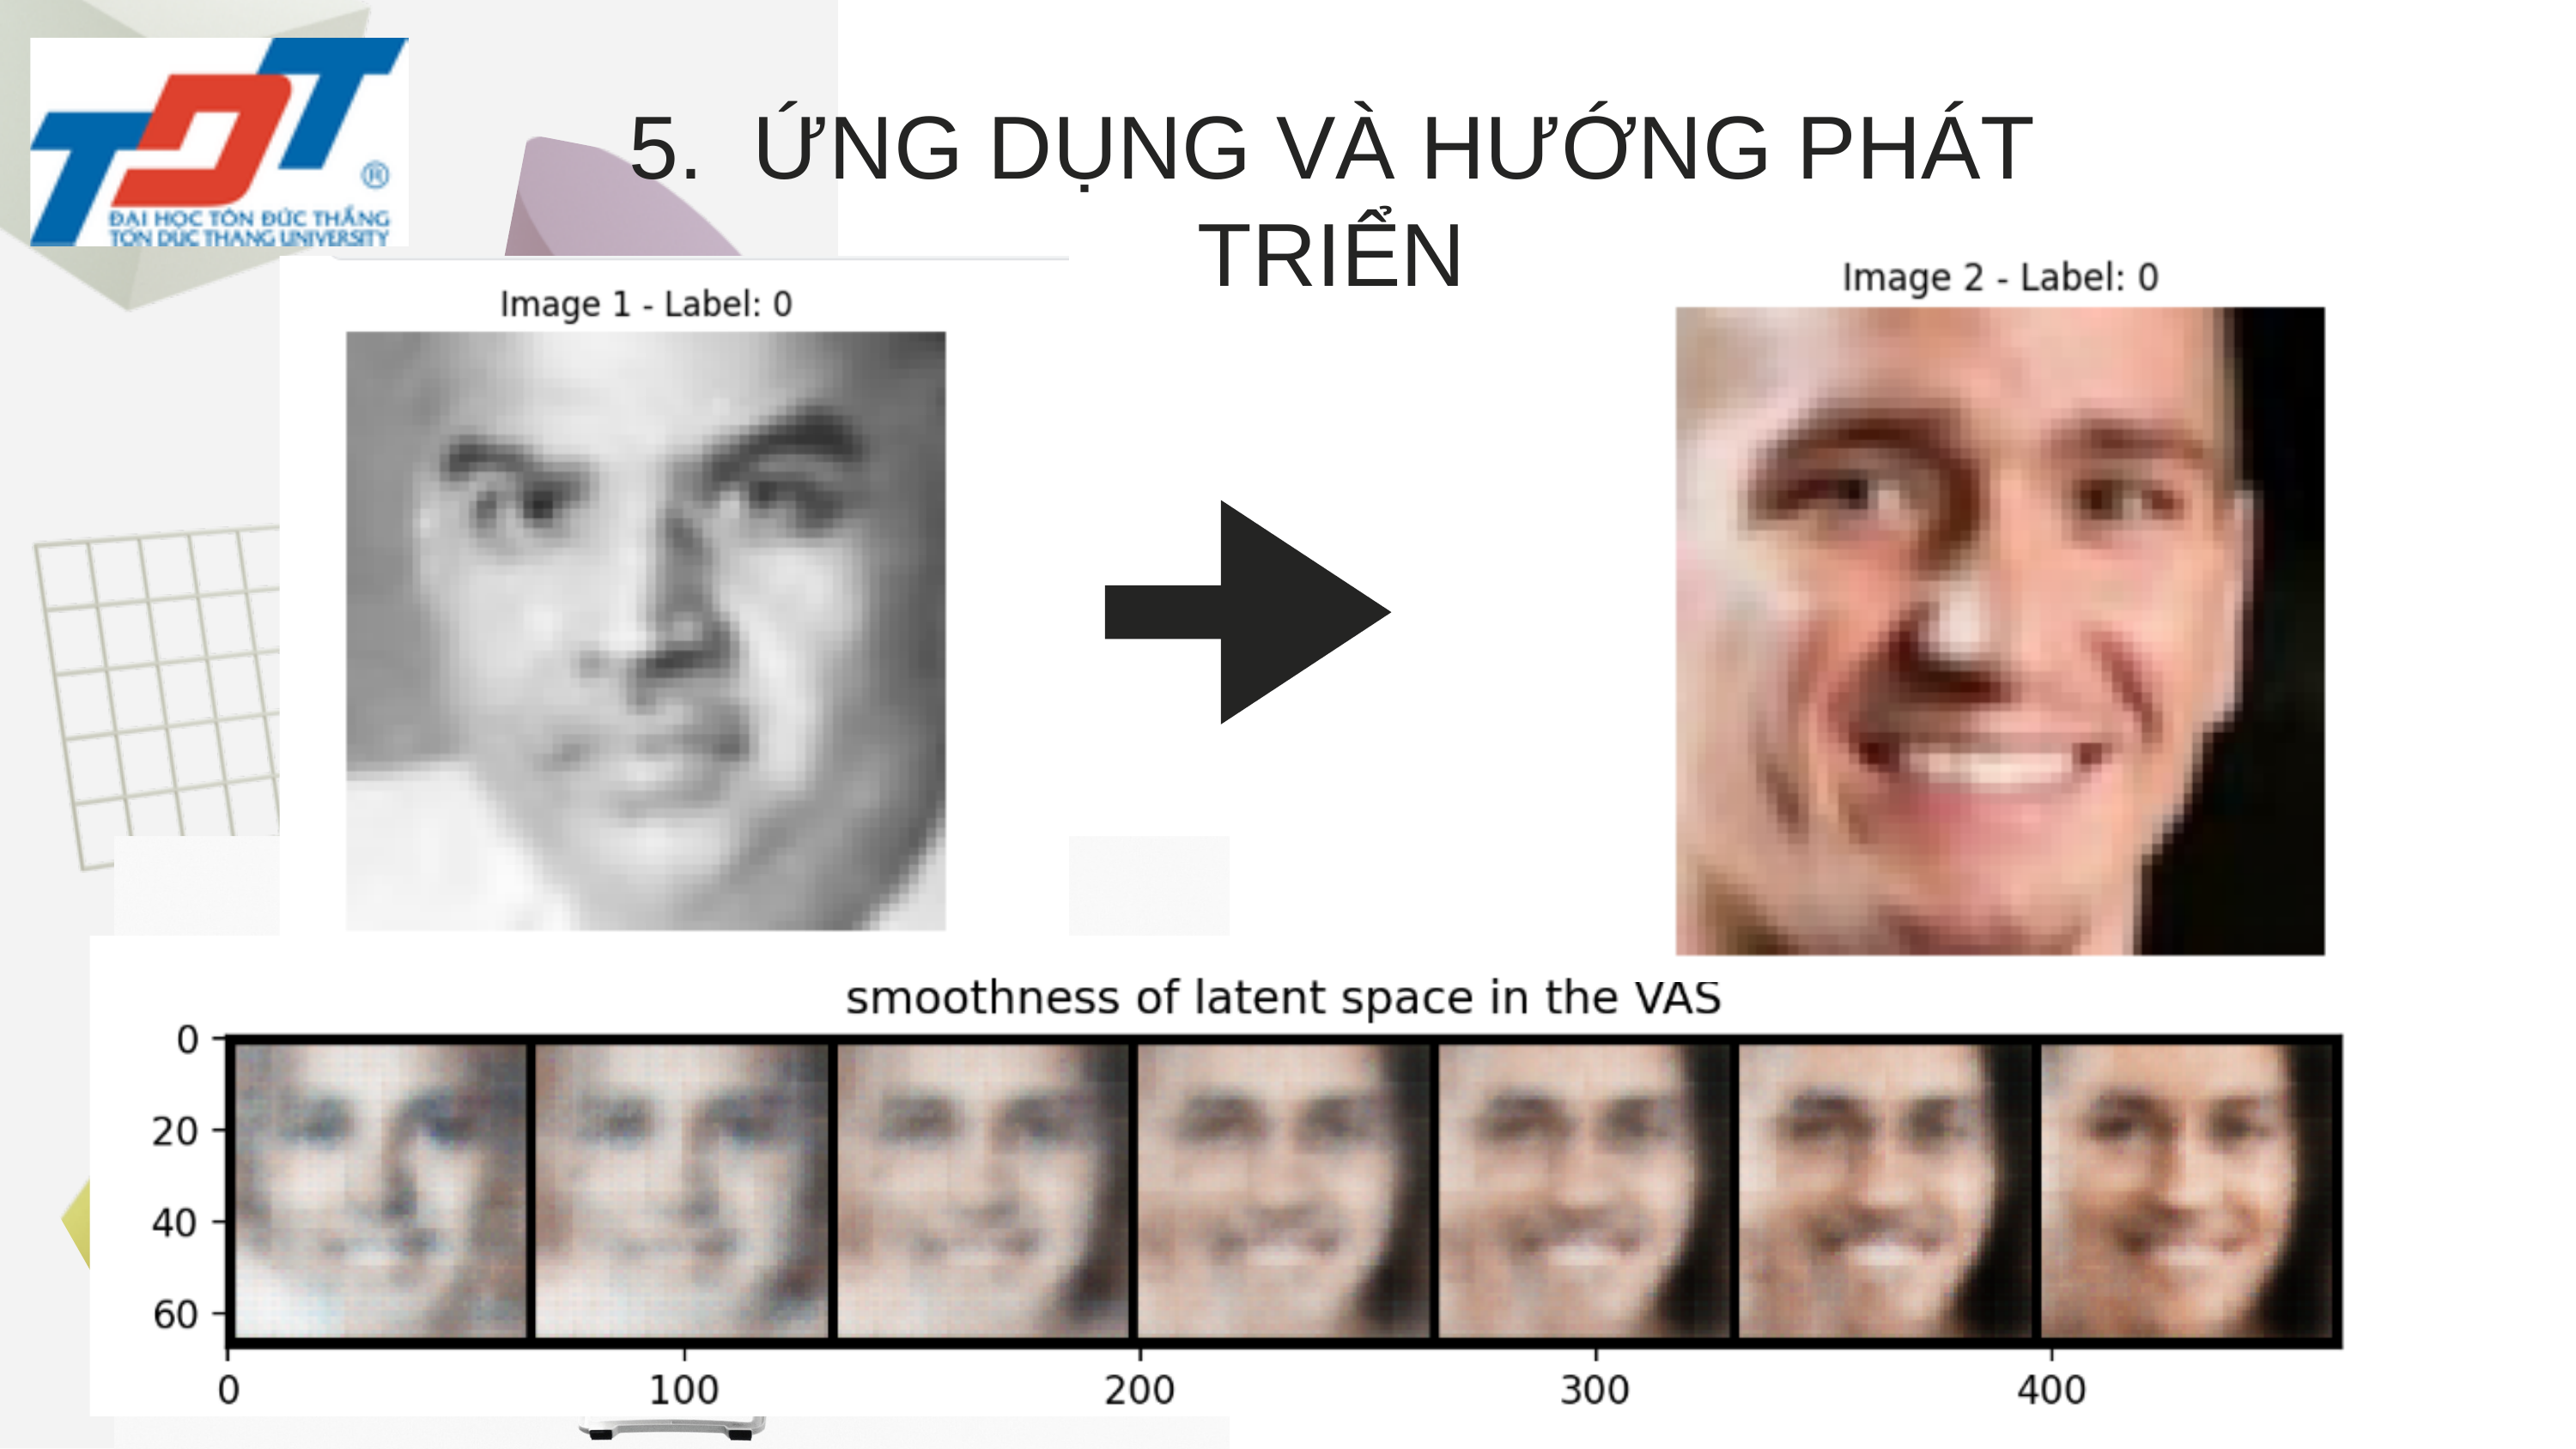

5.  ỨNG DỤNG VÀ HƯỚNG PHÁT TRIỂN